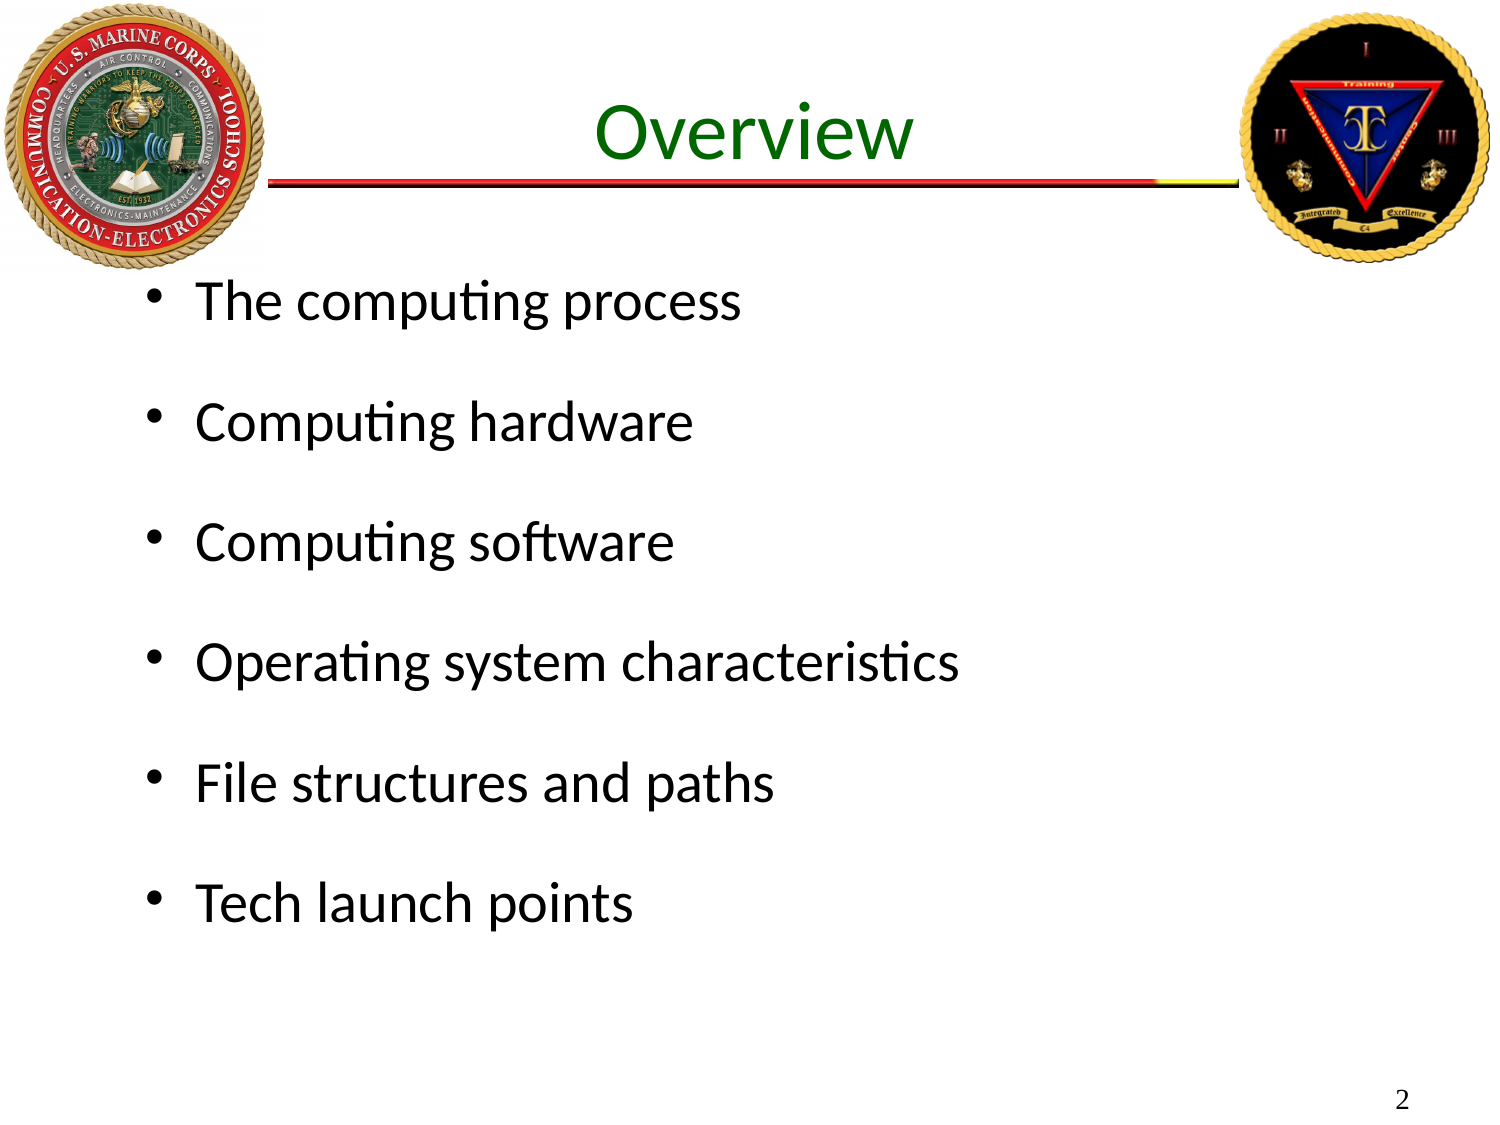

Overview
The computing process

Computing hardware

Computing software

Operating system characteristics

File structures and paths

Tech launch points